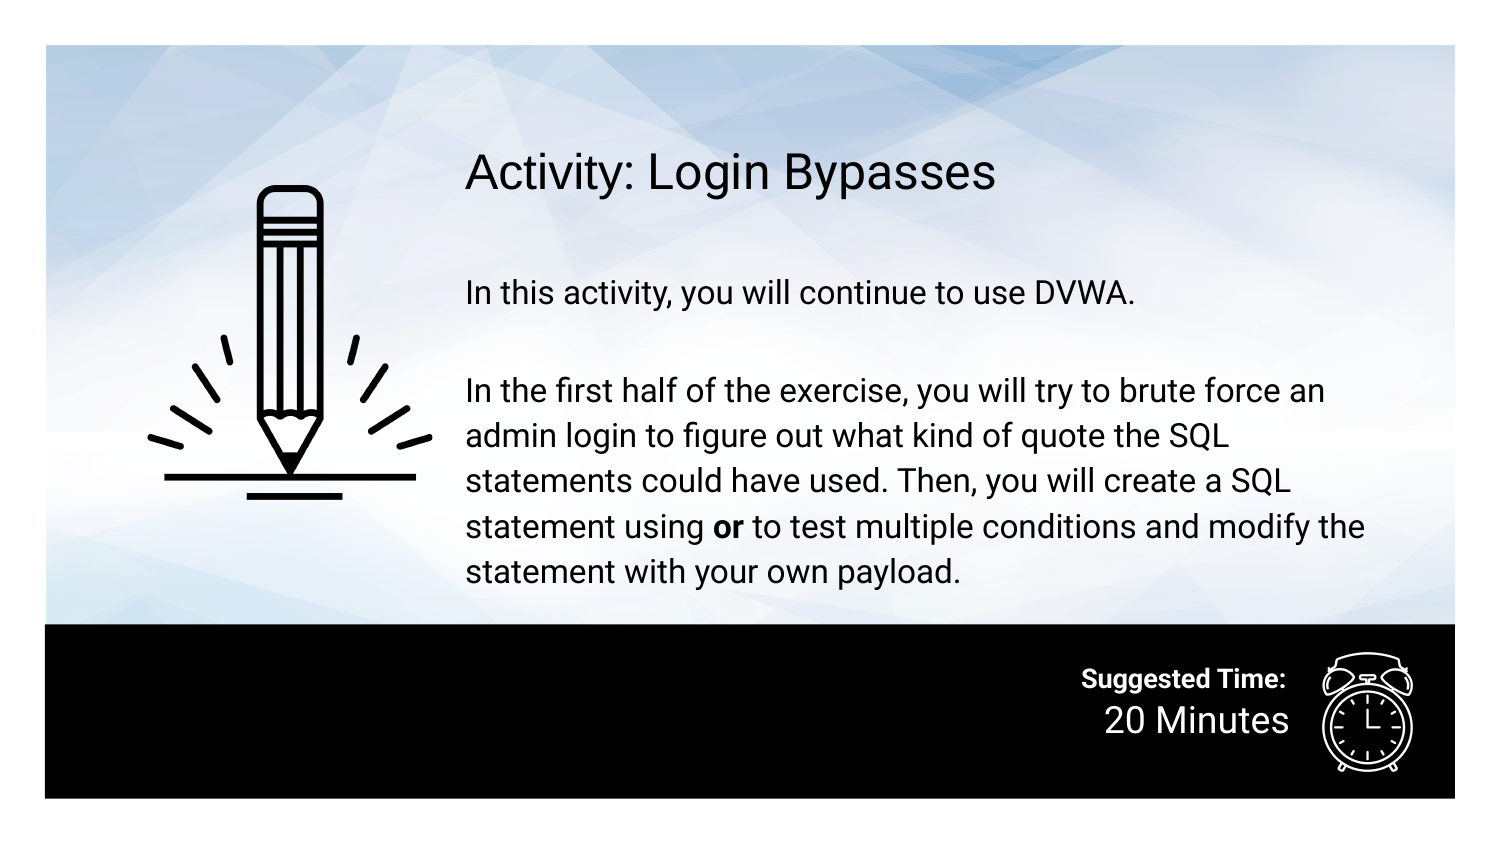

Activity: Login Bypasses

In this activity, you will continue to use DVWA.
In the first half of the exercise, you will try to brute force an admin login to figure out what kind of quote the SQL statements could have used. Then, you will create a SQL statement using or to test multiple conditions and modify the statement with your own payload.

# 20 Minutes